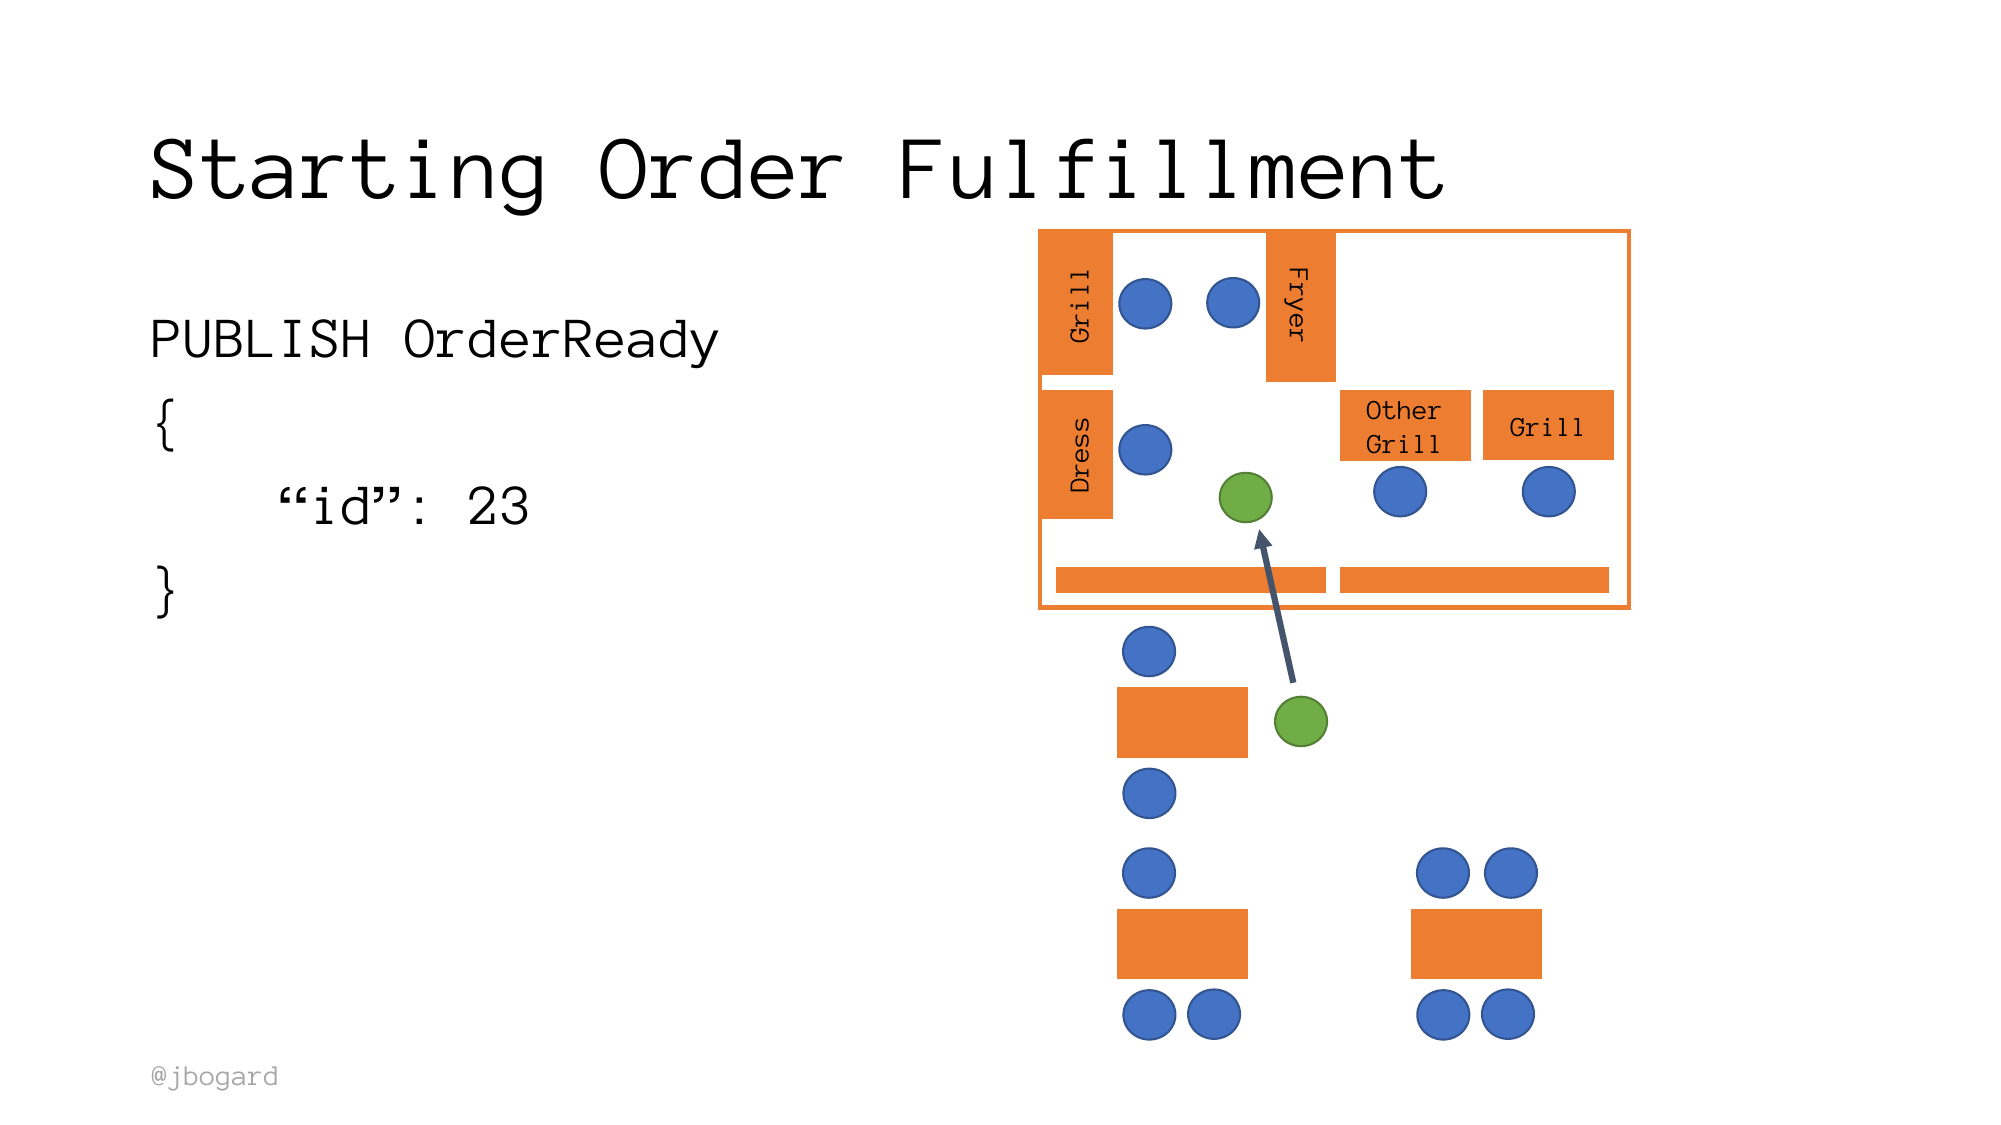

# Starting Order Fulfillment

Grill
Fryer

PUBLISH OrderReady
{
    “id”: 23
}
Grill
Other Grill
Dress